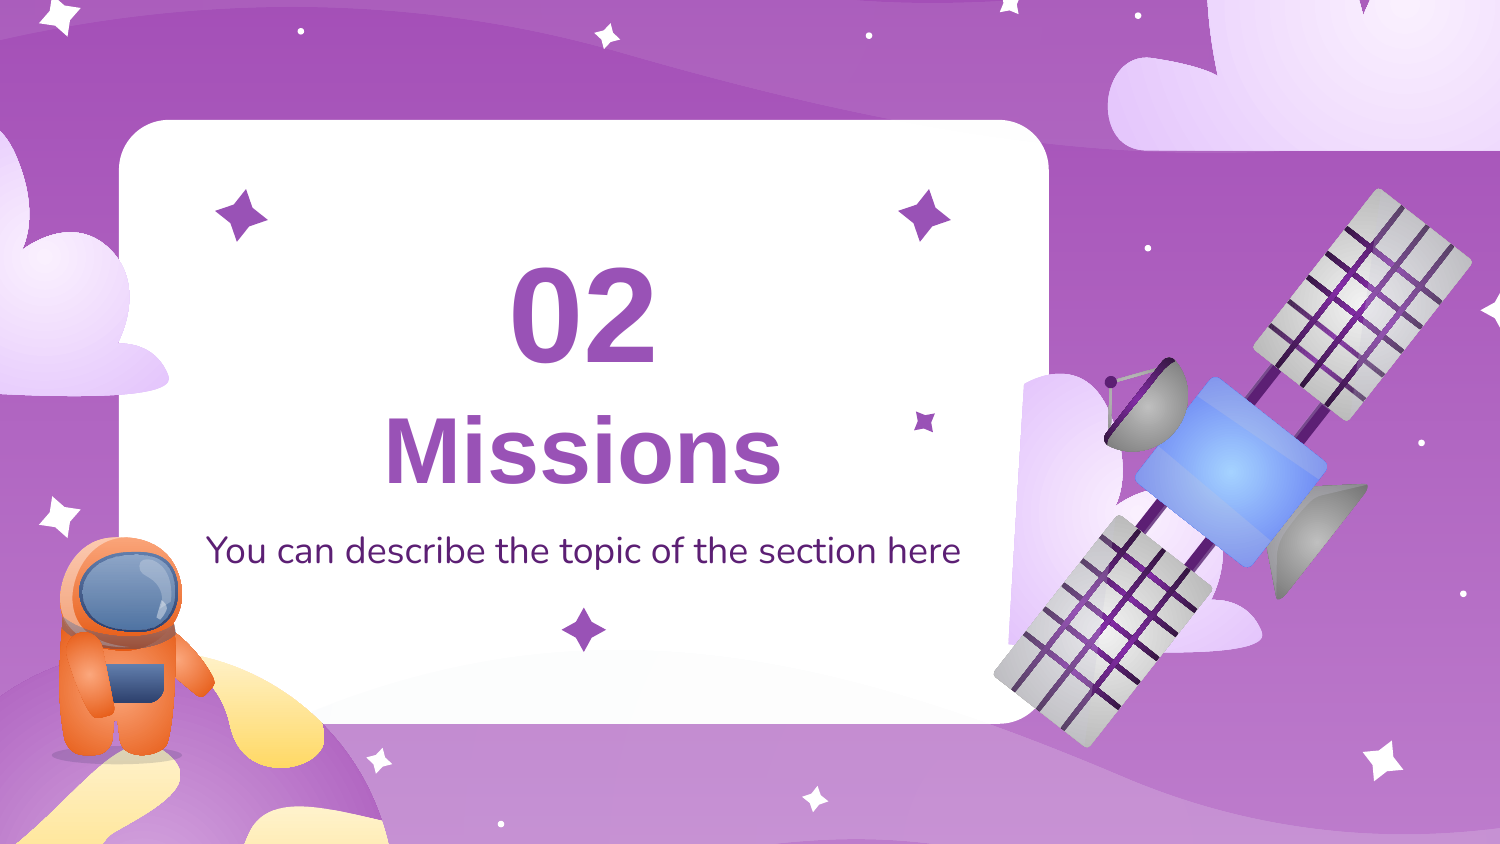

02

# Missions

You can describe the topic of the section here